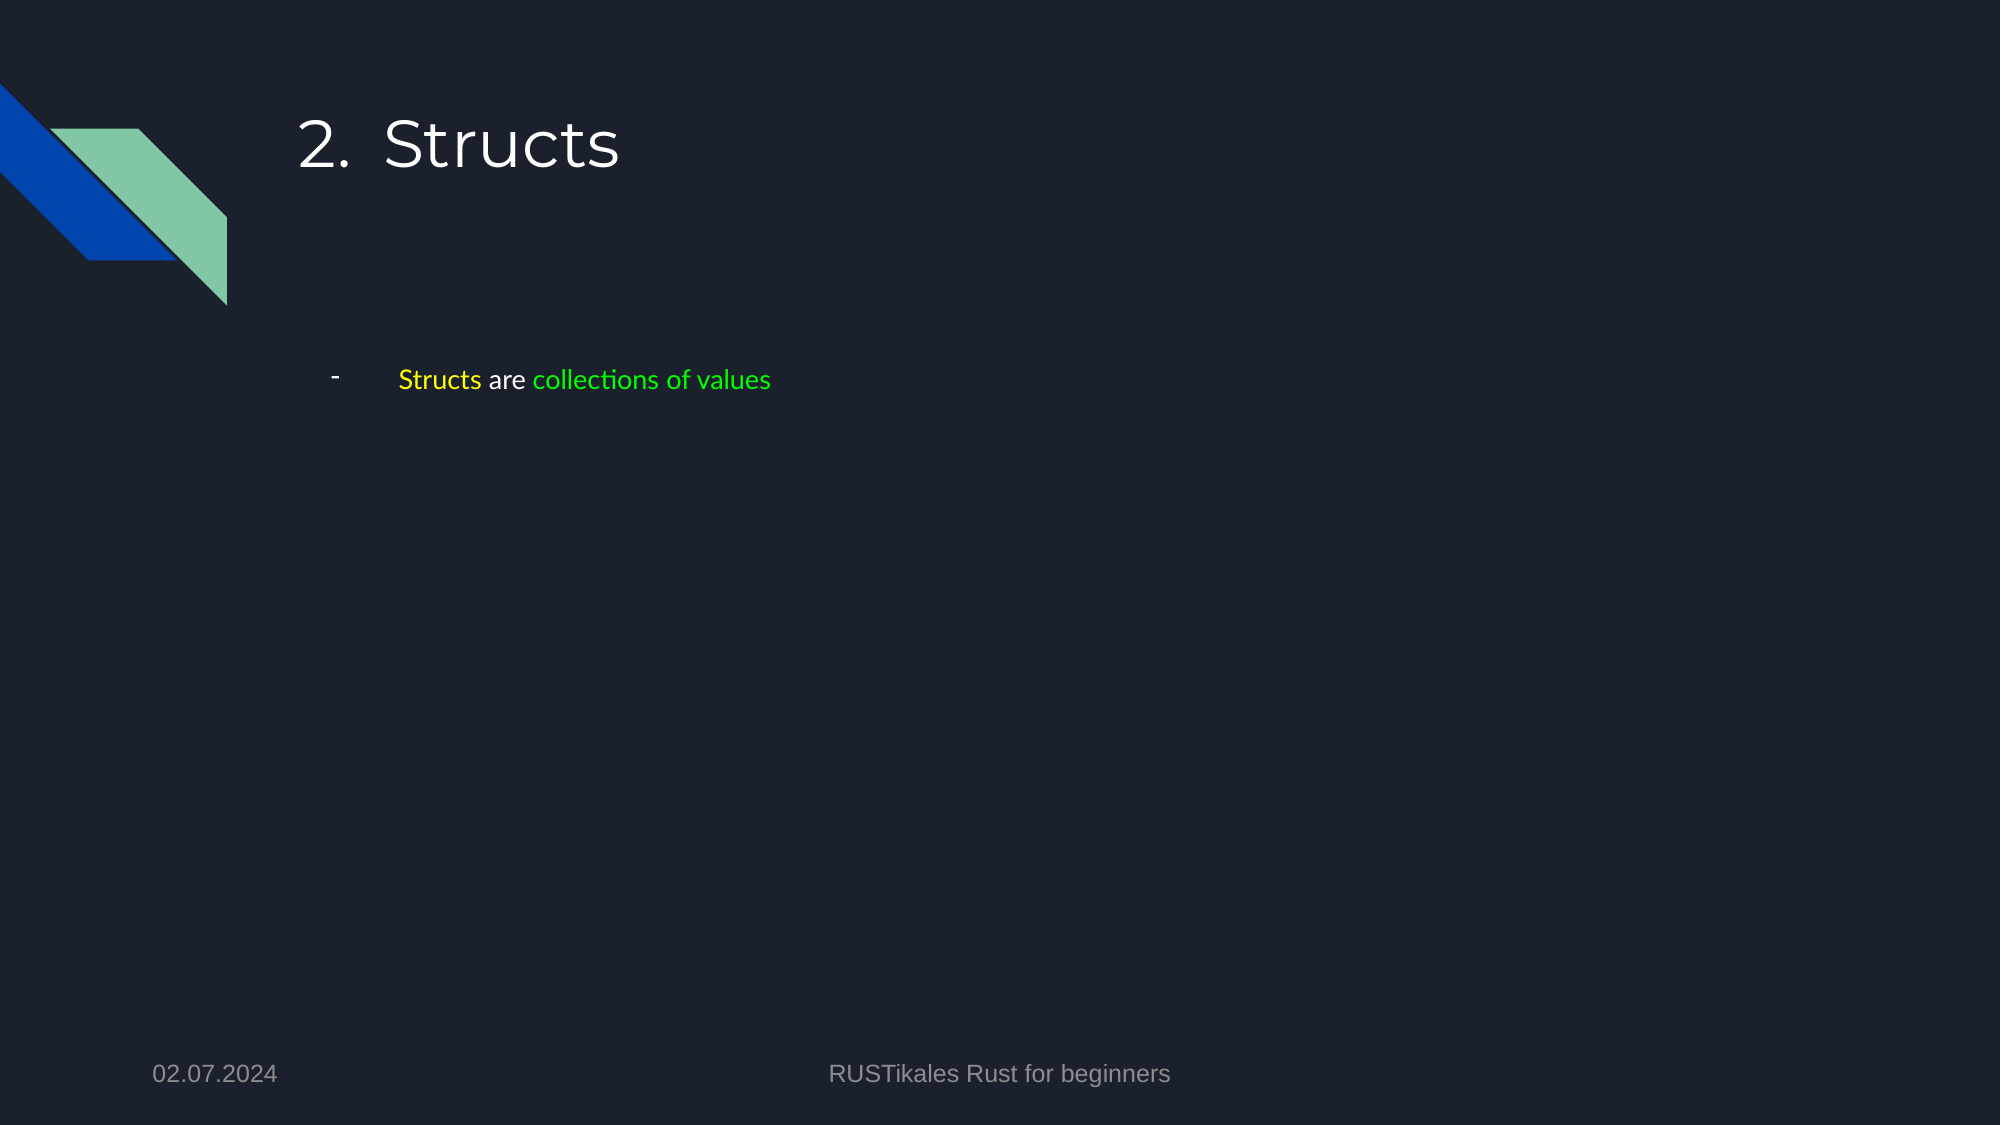

# Structs
Structs are collections of values
02.07.2024
RUSTikales Rust for beginners